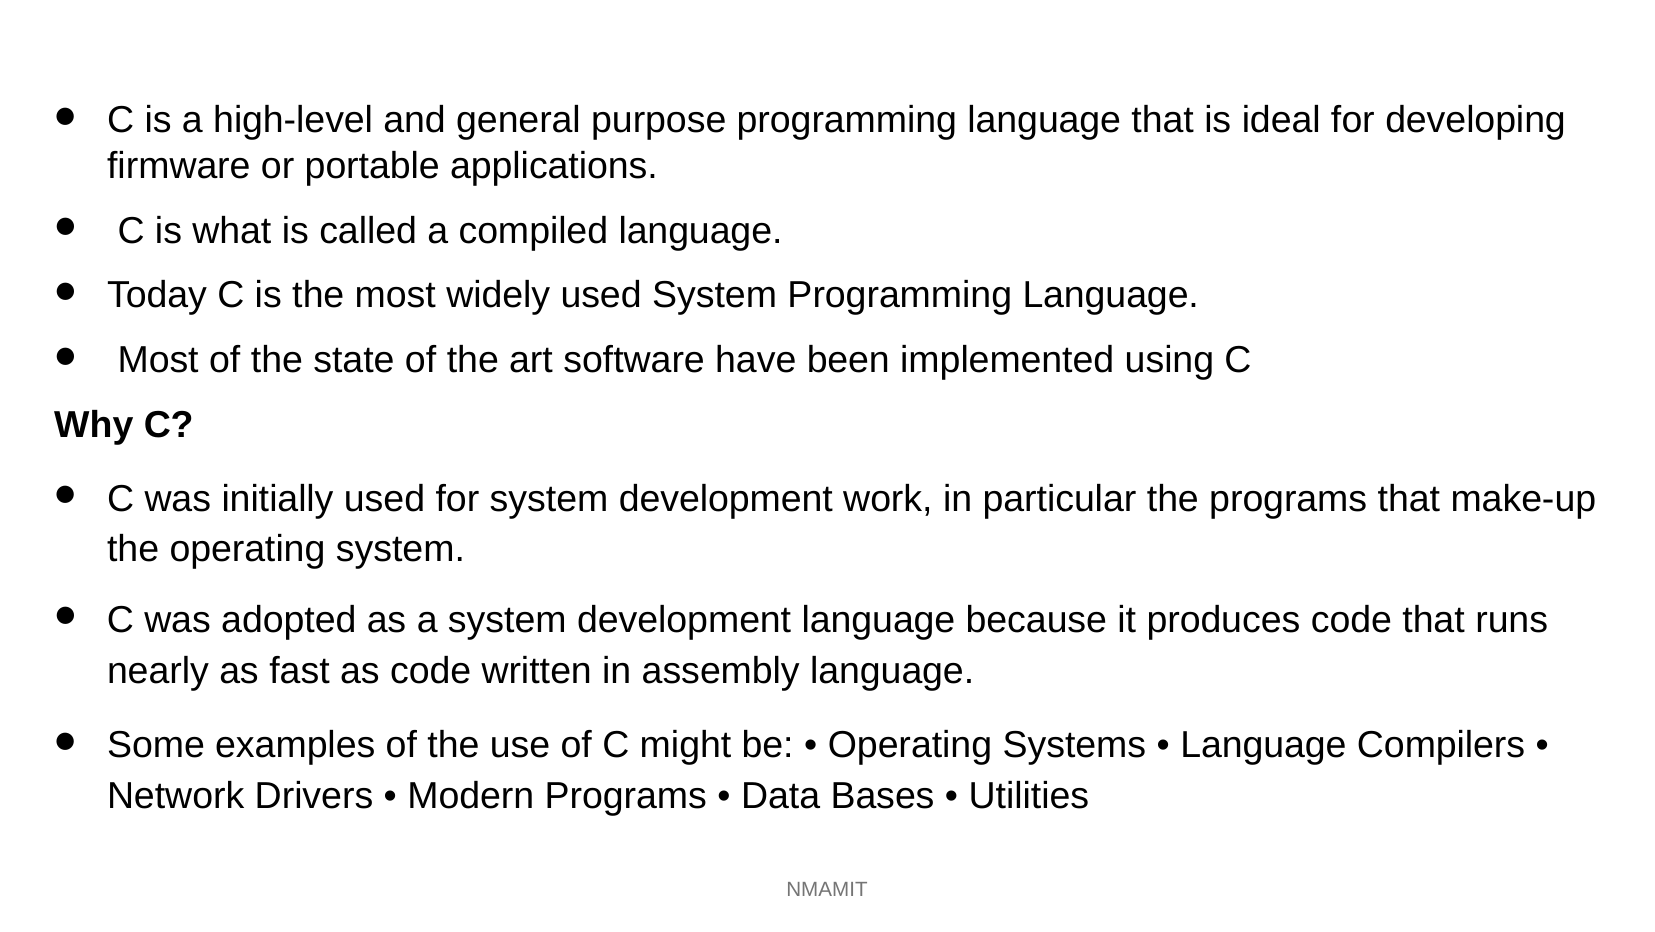

C is a high-level and general purpose programming language that is ideal for developing firmware or portable applications.
C is what is called a compiled language.
Today C is the most widely used System Programming Language.
Most of the state of the art software have been implemented using C
Why C?
C was initially used for system development work, in particular the programs that make-up the operating system.
C was adopted as a system development language because it produces code that runs
nearly as fast as code written in assembly language.
Some examples of the use of C might be: • Operating Systems • Language Compilers • Network Drivers • Modern Programs • Data Bases • Utilities
NMAMIT